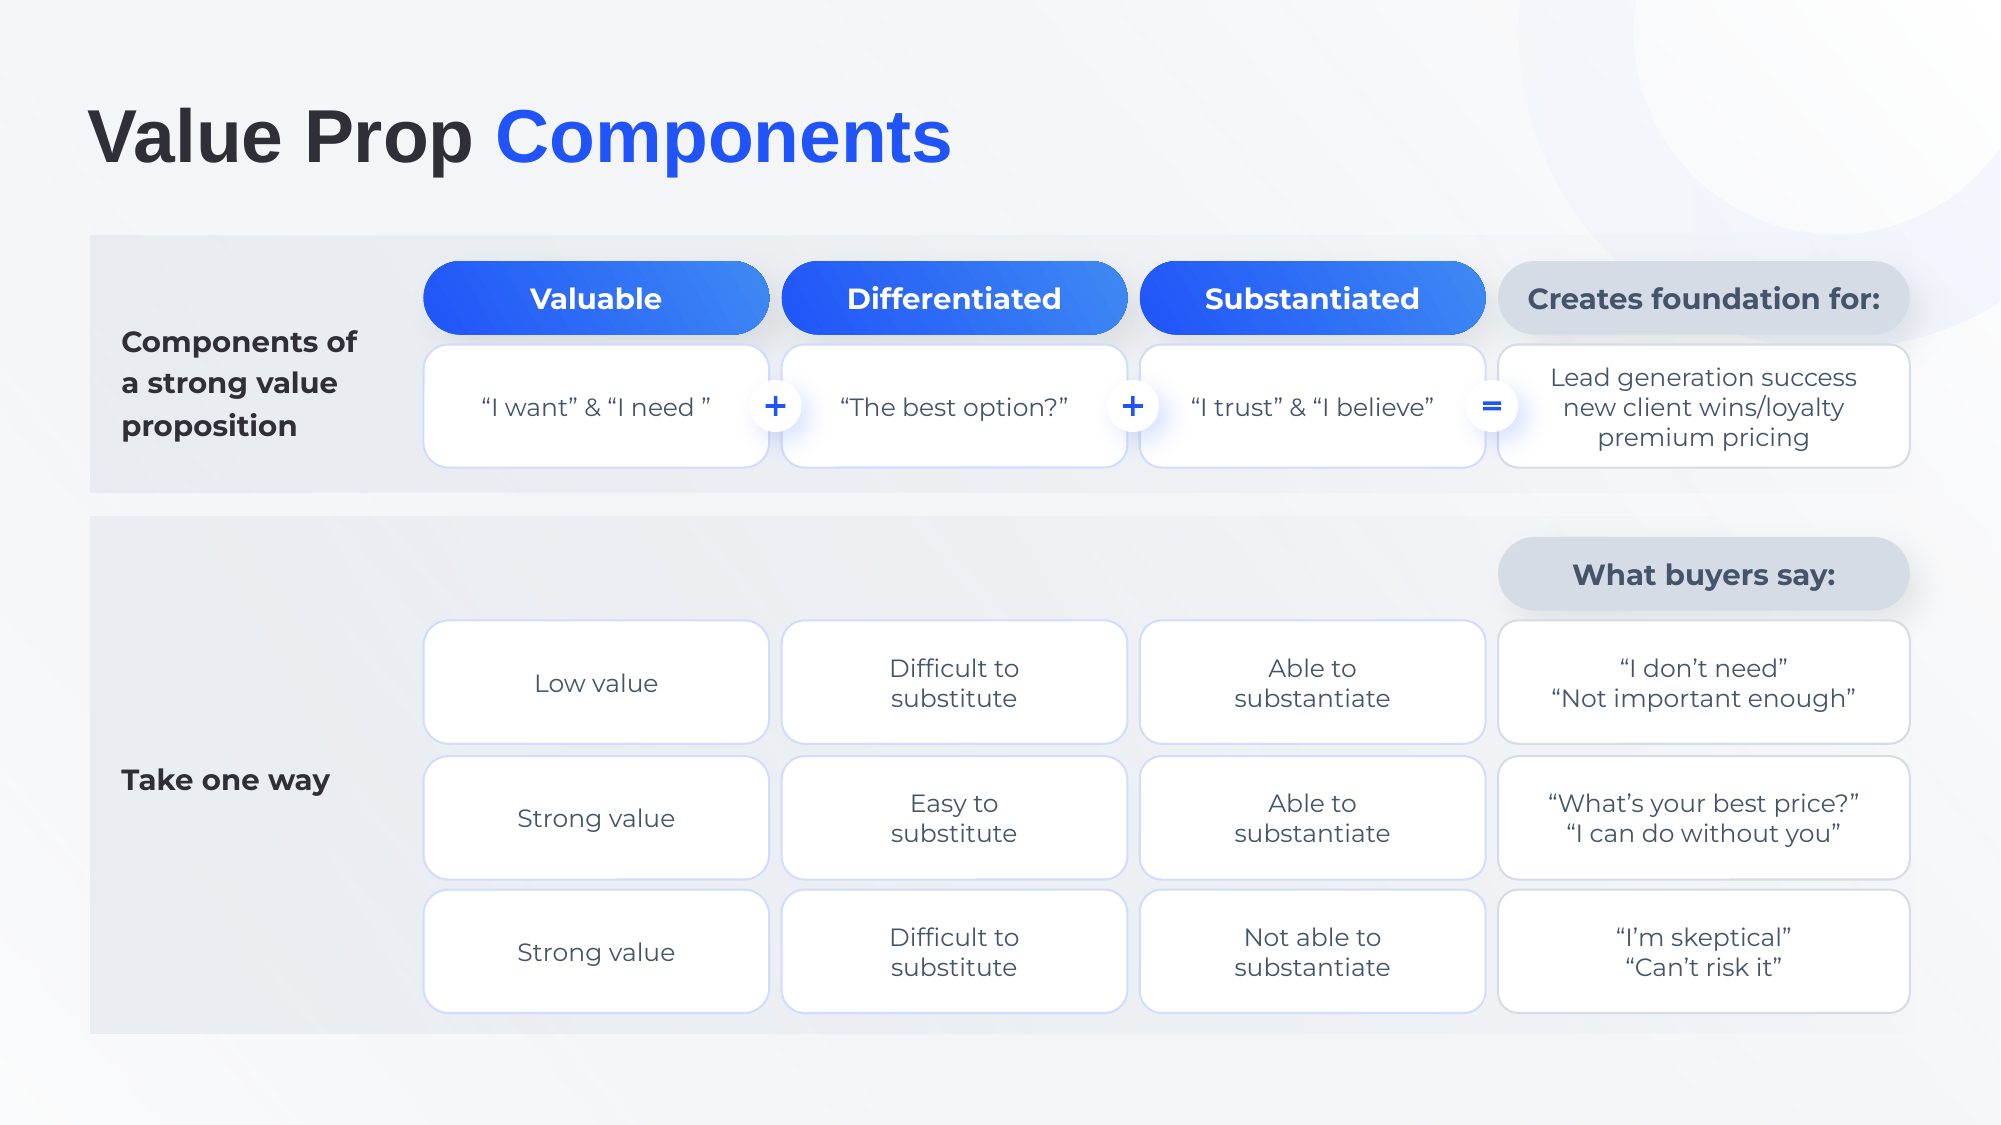

# Value Prop Components

Valuable
Differentiated
Substantiated
Creates foundation for:
Components of a strong value proposition
“I want” & “I need ”
“The best option?”
“I trust” & “I believe”
Lead generation success
new client wins/loyalty
premium pricing

What buyers say:
Low value
Difficult to
substitute
Able to
substantiate
“I don’t need”
“Not important enough”
Take one way
Strong value
Easy to
substitute
Able to
substantiate
“What’s your best price?”
“I can do without you”
Strong value
Difficult to
substitute
Not able to
substantiate
“I’m skeptical”
“Can’t risk it”